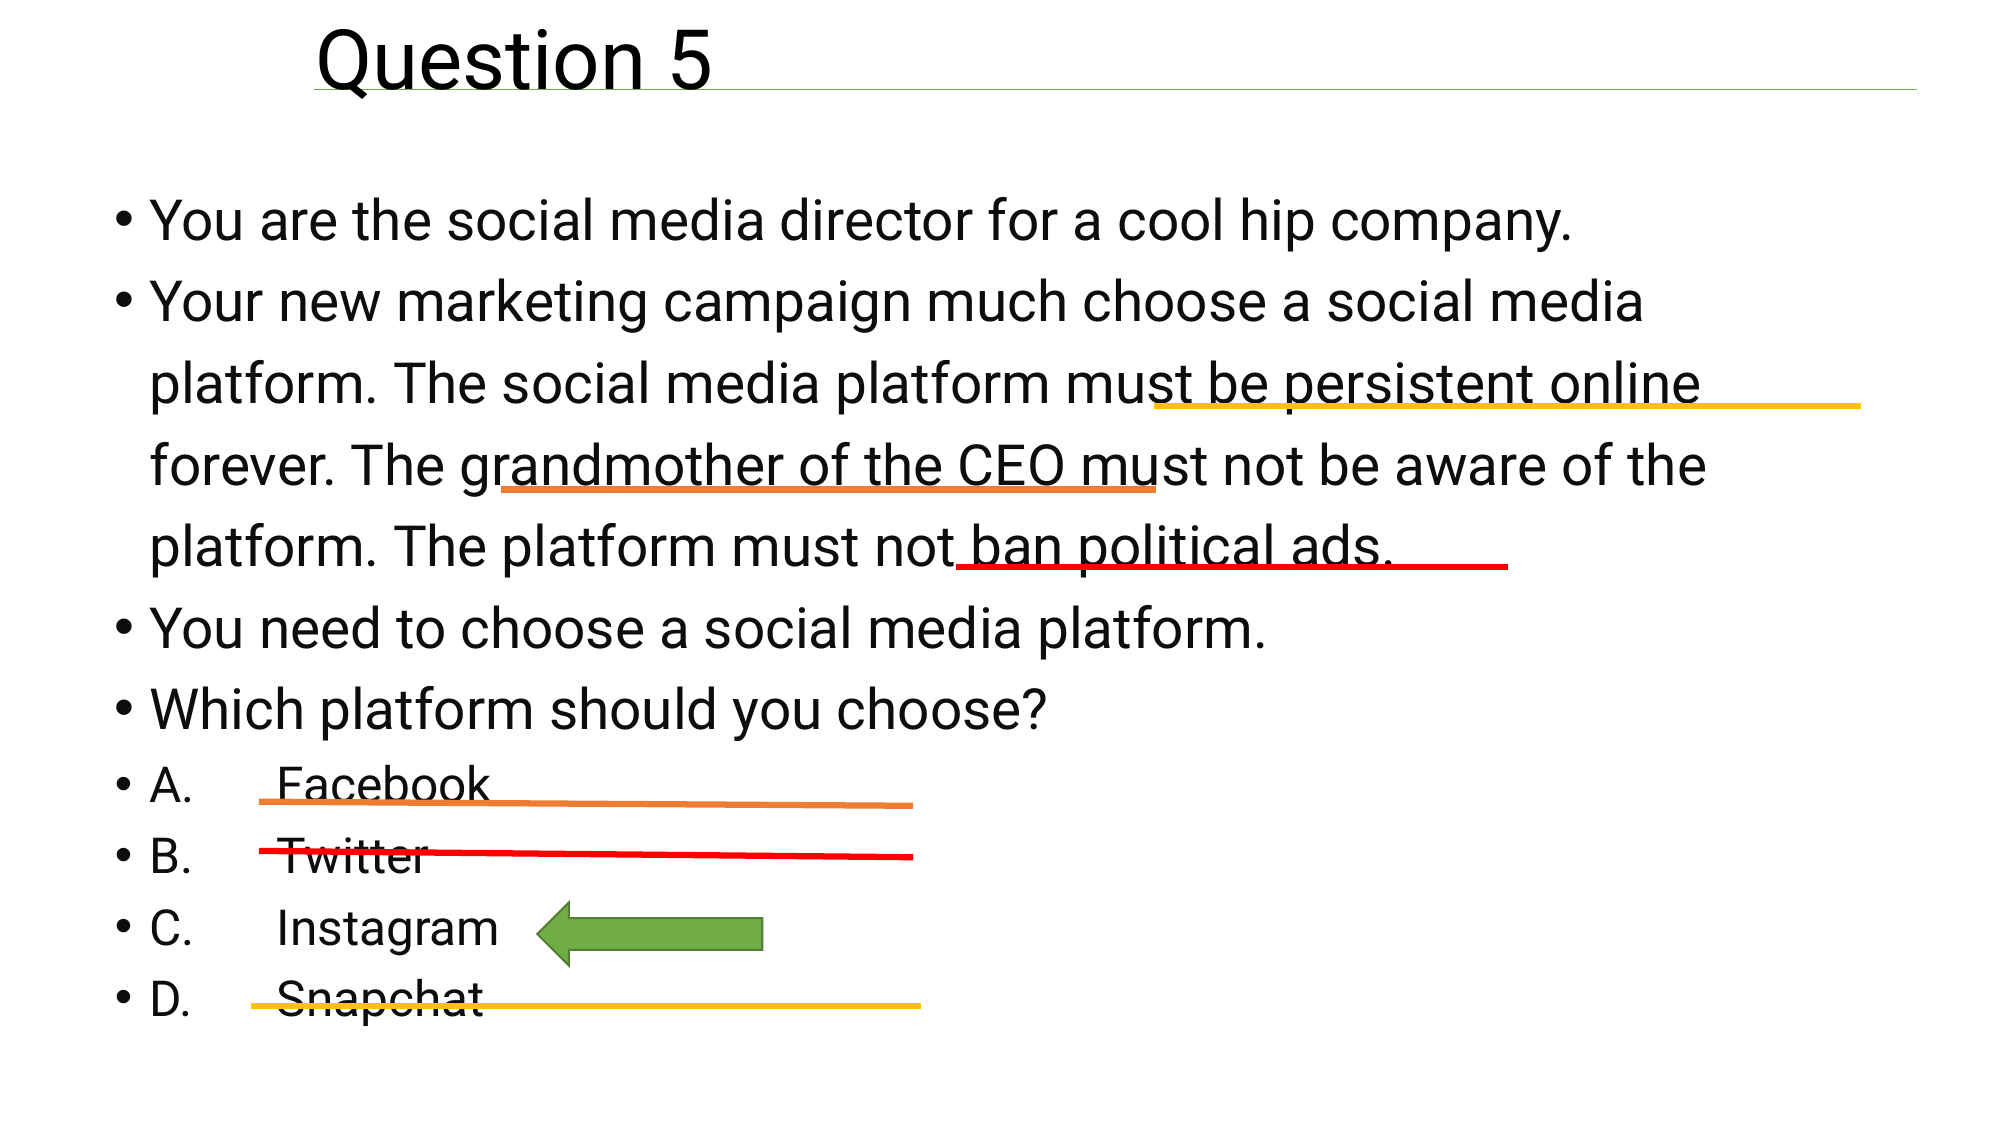

# Question 5
You are the social media director for a cool hip company.
Your new marketing campaign much choose a social media platform. The social media platform must be persistent online forever. The grandmother of the CEO must not be aware of the platform. The platform must not ban political ads.
You need to choose a social media platform.
Which platform should you choose?
A. 	Facebook
B. 	Twitter
C. 	Instagram
D. 	Snapchat